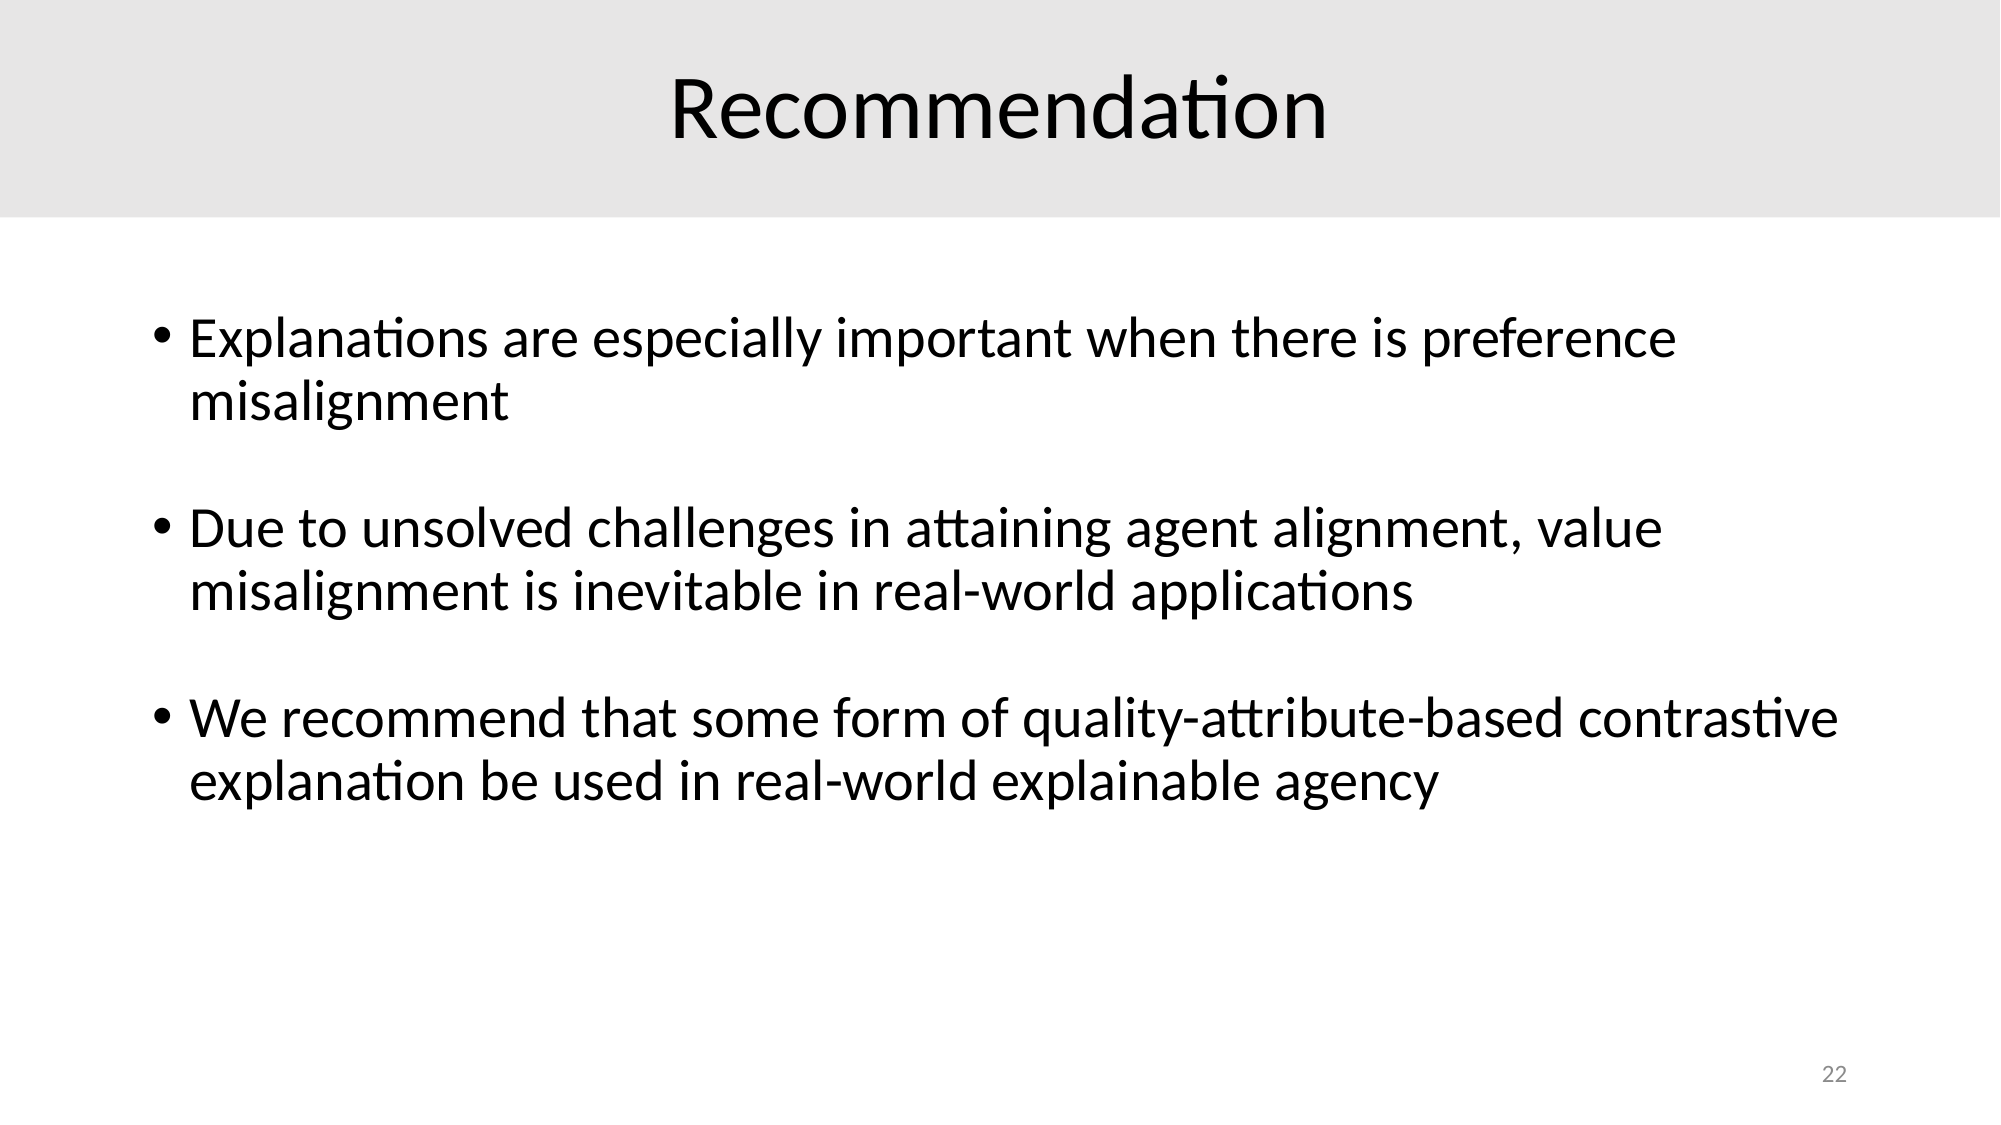

# Recommendation
Explanations are especially important when there is preference misalignment

Due to unsolved challenges in attaining agent alignment, value misalignment is inevitable in real-world applications

We recommend that some form of quality-attribute-based contrastive explanation be used in real-world explainable agency
22